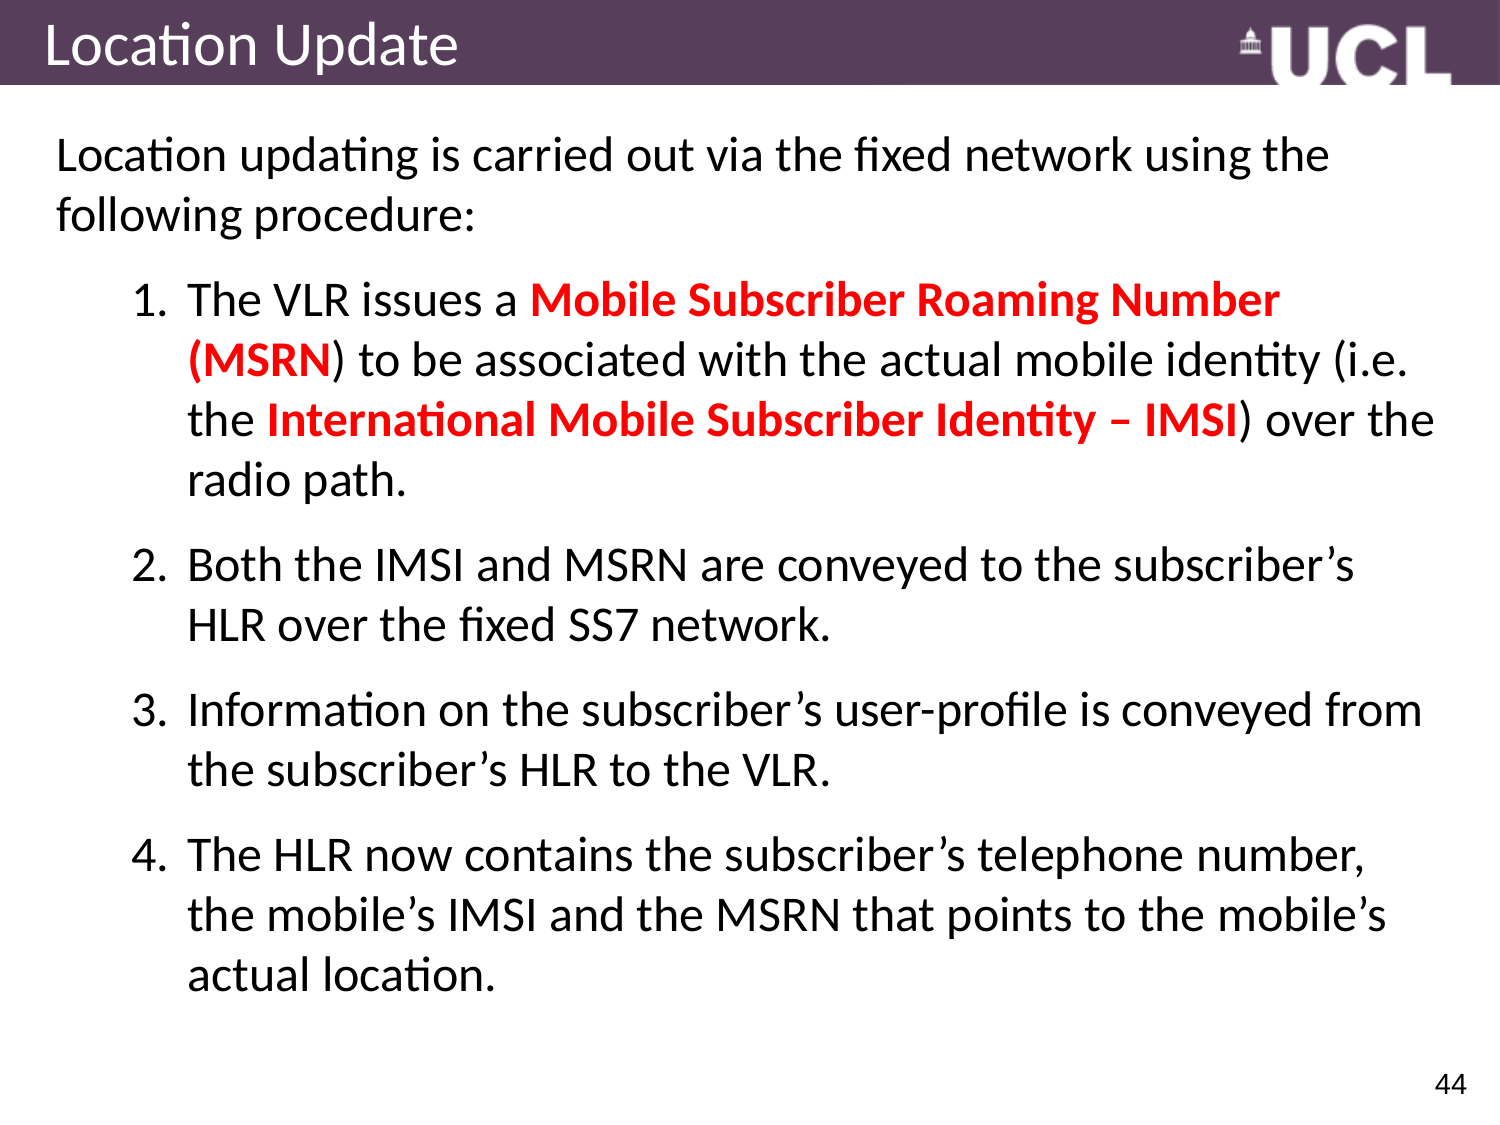

# Location Update
Location updating is carried out via the fixed network using the following procedure:
The VLR issues a Mobile Subscriber Roaming Number (MSRN) to be associated with the actual mobile identity (i.e. the International Mobile Subscriber Identity – IMSI) over the radio path.
Both the IMSI and MSRN are conveyed to the subscriber’s HLR over the fixed SS7 network.
Information on the subscriber’s user-profile is conveyed from the subscriber’s HLR to the VLR.
The HLR now contains the subscriber’s telephone number, the mobile’s IMSI and the MSRN that points to the mobile’s actual location.
44